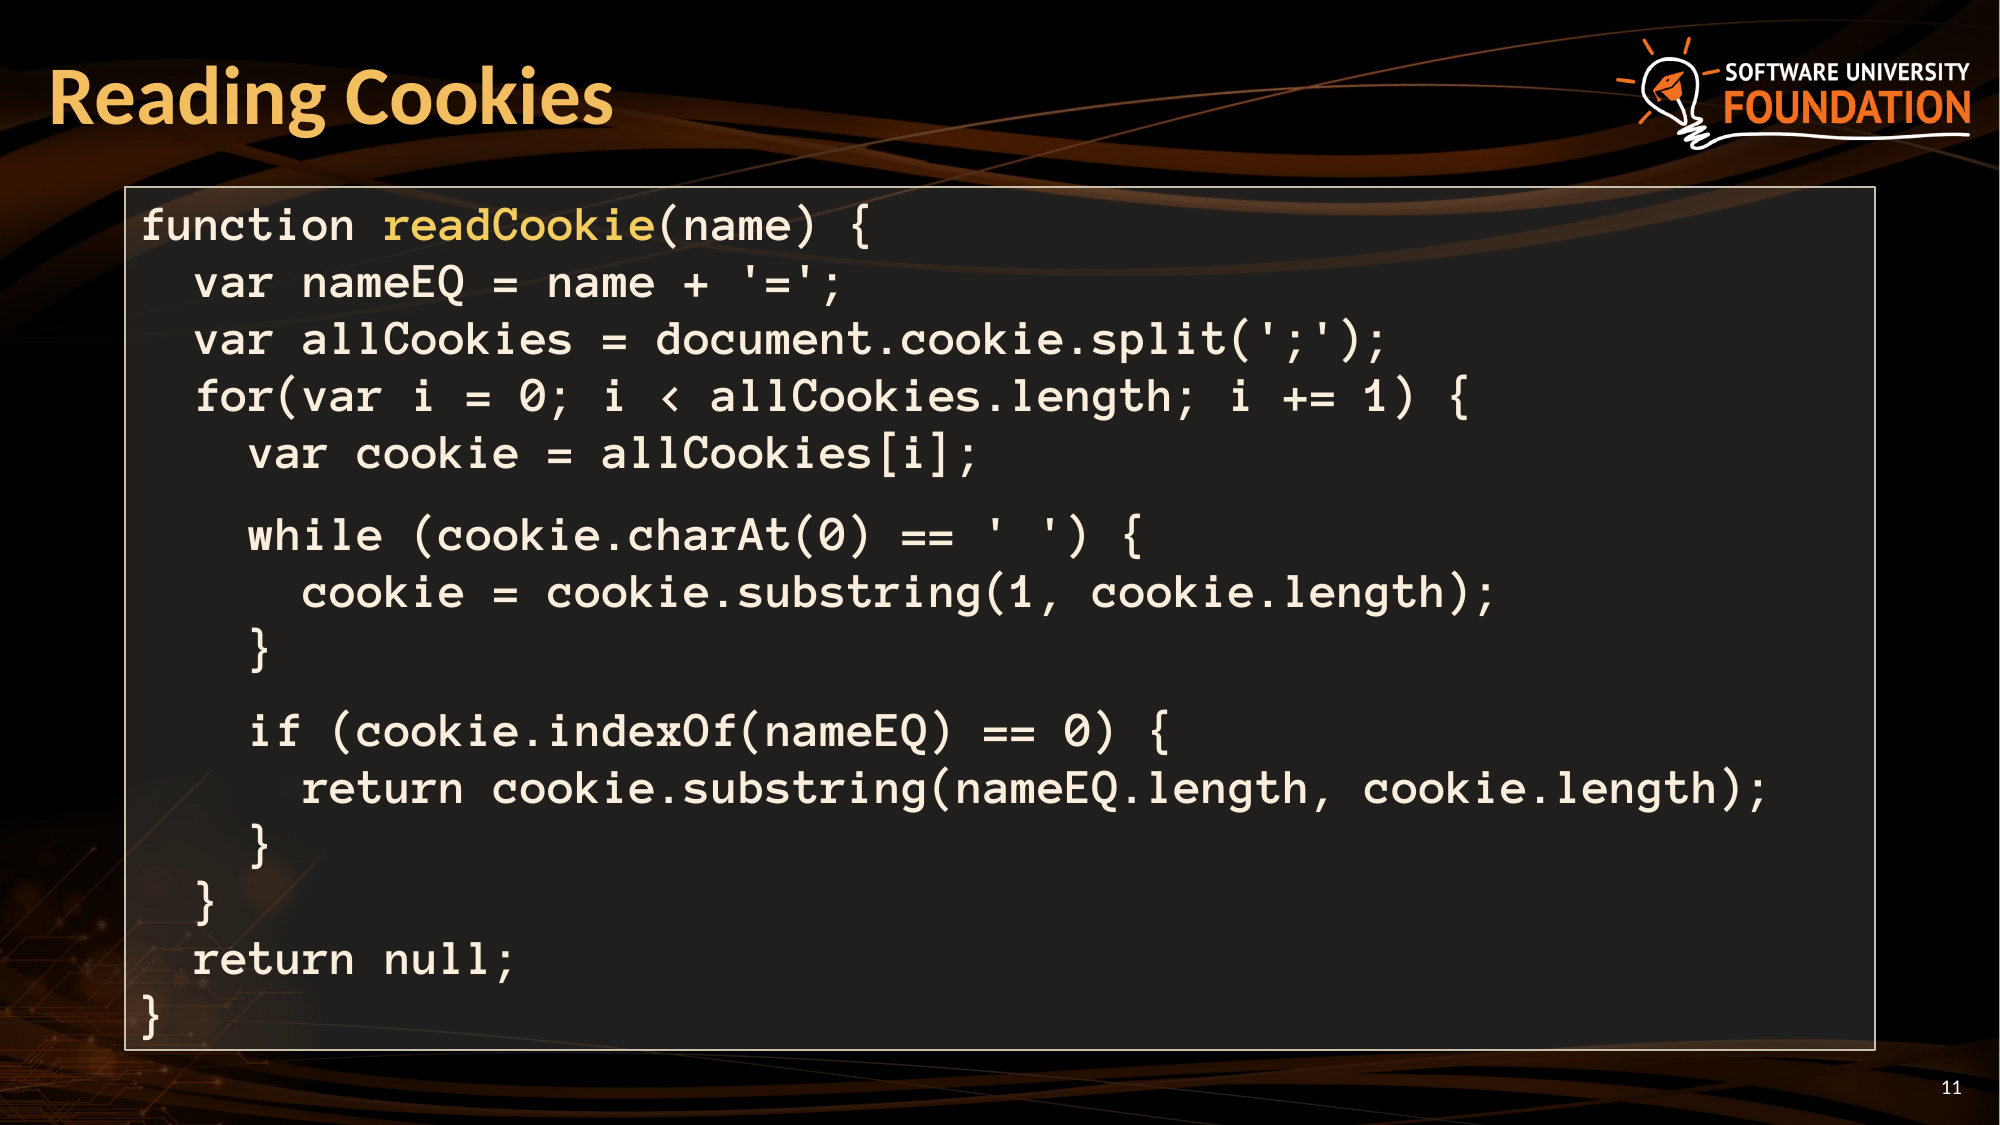

# Reading Cookies
function readCookie(name) {
  var nameEQ = name + '=';
  var allCookies = document.cookie.split(';');
  for(var i = 0; i < allCookies.length; i += 1) {
    var cookie = allCookies[i];
    while (cookie.charAt(0) == ' ') {
      cookie = cookie.substring(1, cookie.length);
    }
    if (cookie.indexOf(nameEQ) == 0) {
      return cookie.substring(nameEQ.length, cookie.length);
    }
  }
  return null;
}
11